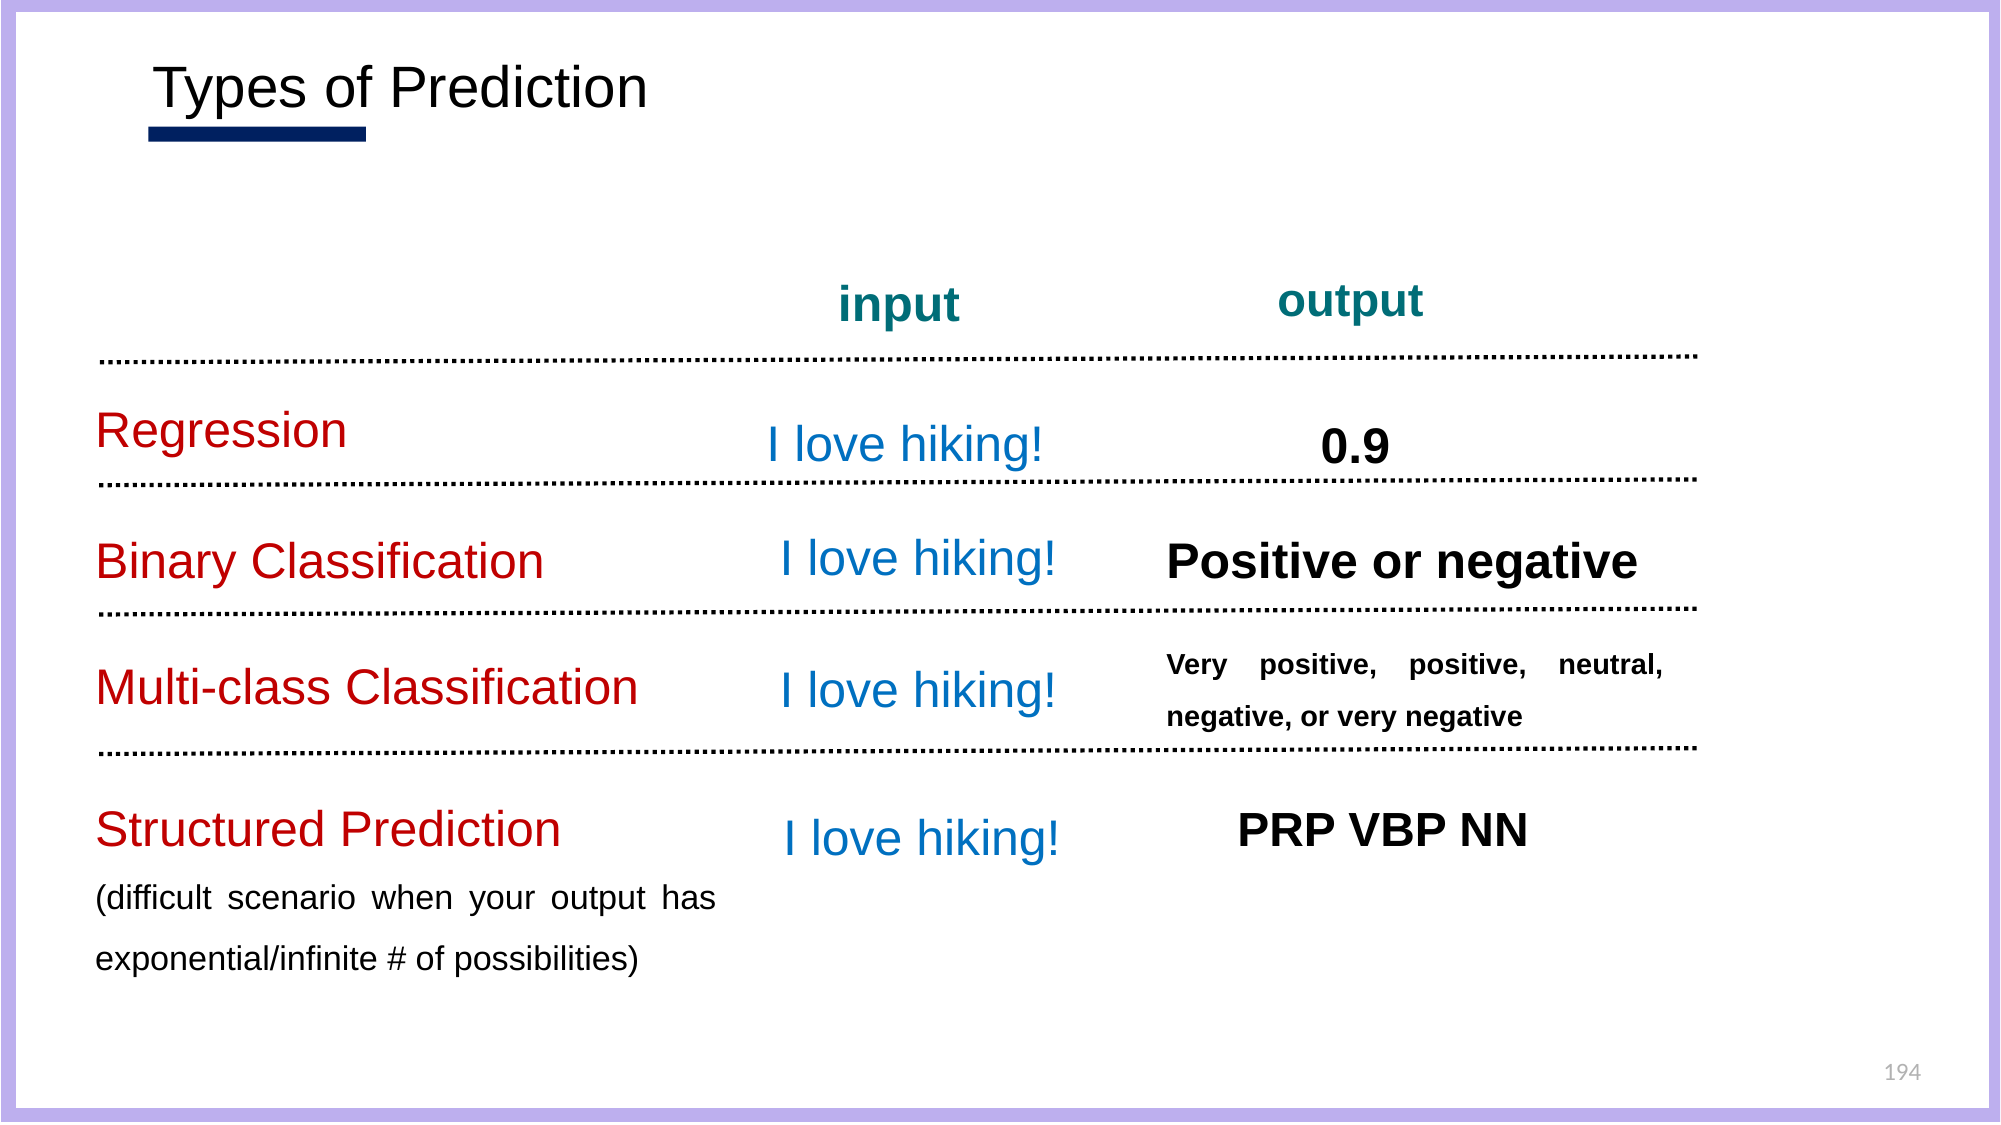

# Types of Prediction
input
output
Regression
I love hiking!
0.9
I love hiking!
Binary Classification
Positive or negative
Multi-class Classification
I love hiking!
Very positive, positive, neutral, negative, or very negative
Structured Prediction
PRP VBP NN
I love hiking!
(difficult scenario when your output has exponential/infinite # of possibilities)
194